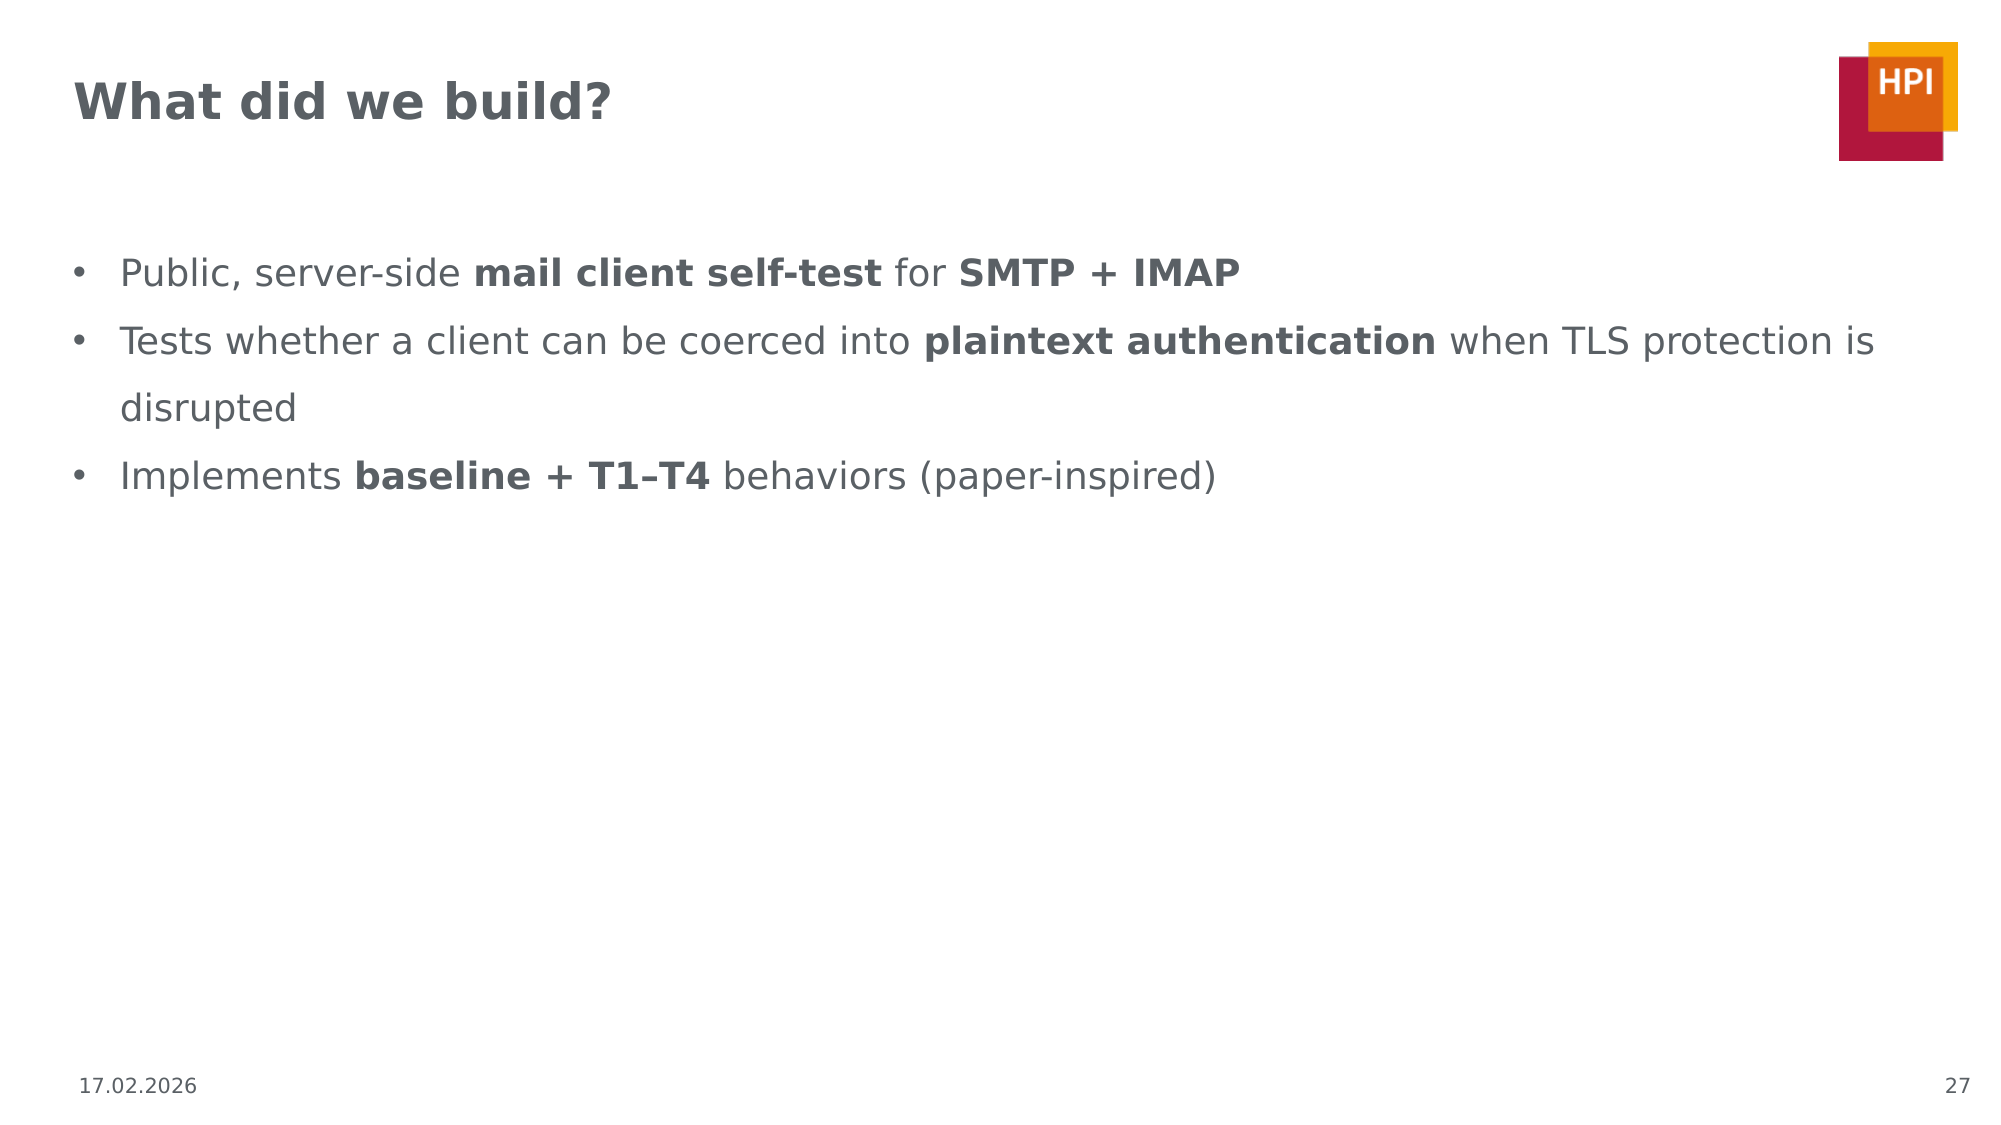

# What did we build?
Public, server-side mail client self-test for SMTP + IMAP
Tests whether a client can be coerced into plaintext authentication when TLS protection is disrupted
Implements baseline + T1–T4 behaviors (paper-inspired)

27
17.02.2026